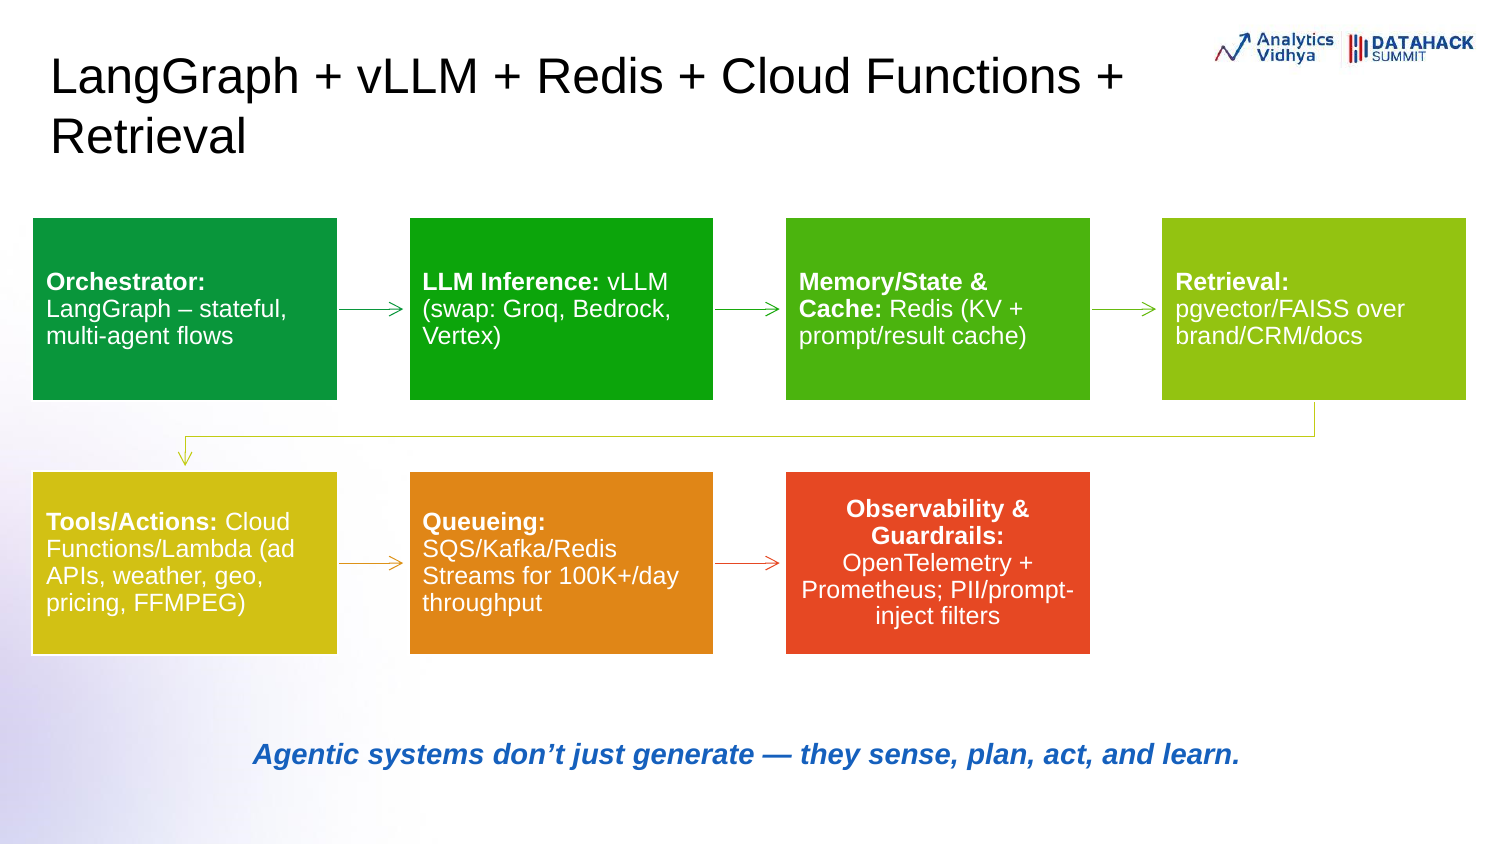

LangGraph + vLLM + Redis + Cloud Functions + Retrieval

Orchestrator: LangGraph – stateful, multi-agent flows

LLM Inference: vLLM (swap: Groq, Bedrock, Vertex)

Memory/State & Cache: Redis (KV + prompt/result cache)

Retrieval: pgvector/FAISS over brand/CRM/docs

Tools/Actions: Cloud Functions/Lambda (ad APIs, weather, geo, pricing, FFMPEG)

Queueing: SQS/Kafka/Redis Streams for 100K+/day throughput
Observability & Guardrails: OpenTelemetry + Prometheus; PII/prompt-inject filters
Agentic systems don’t just generate — they sense, plan, act, and learn.